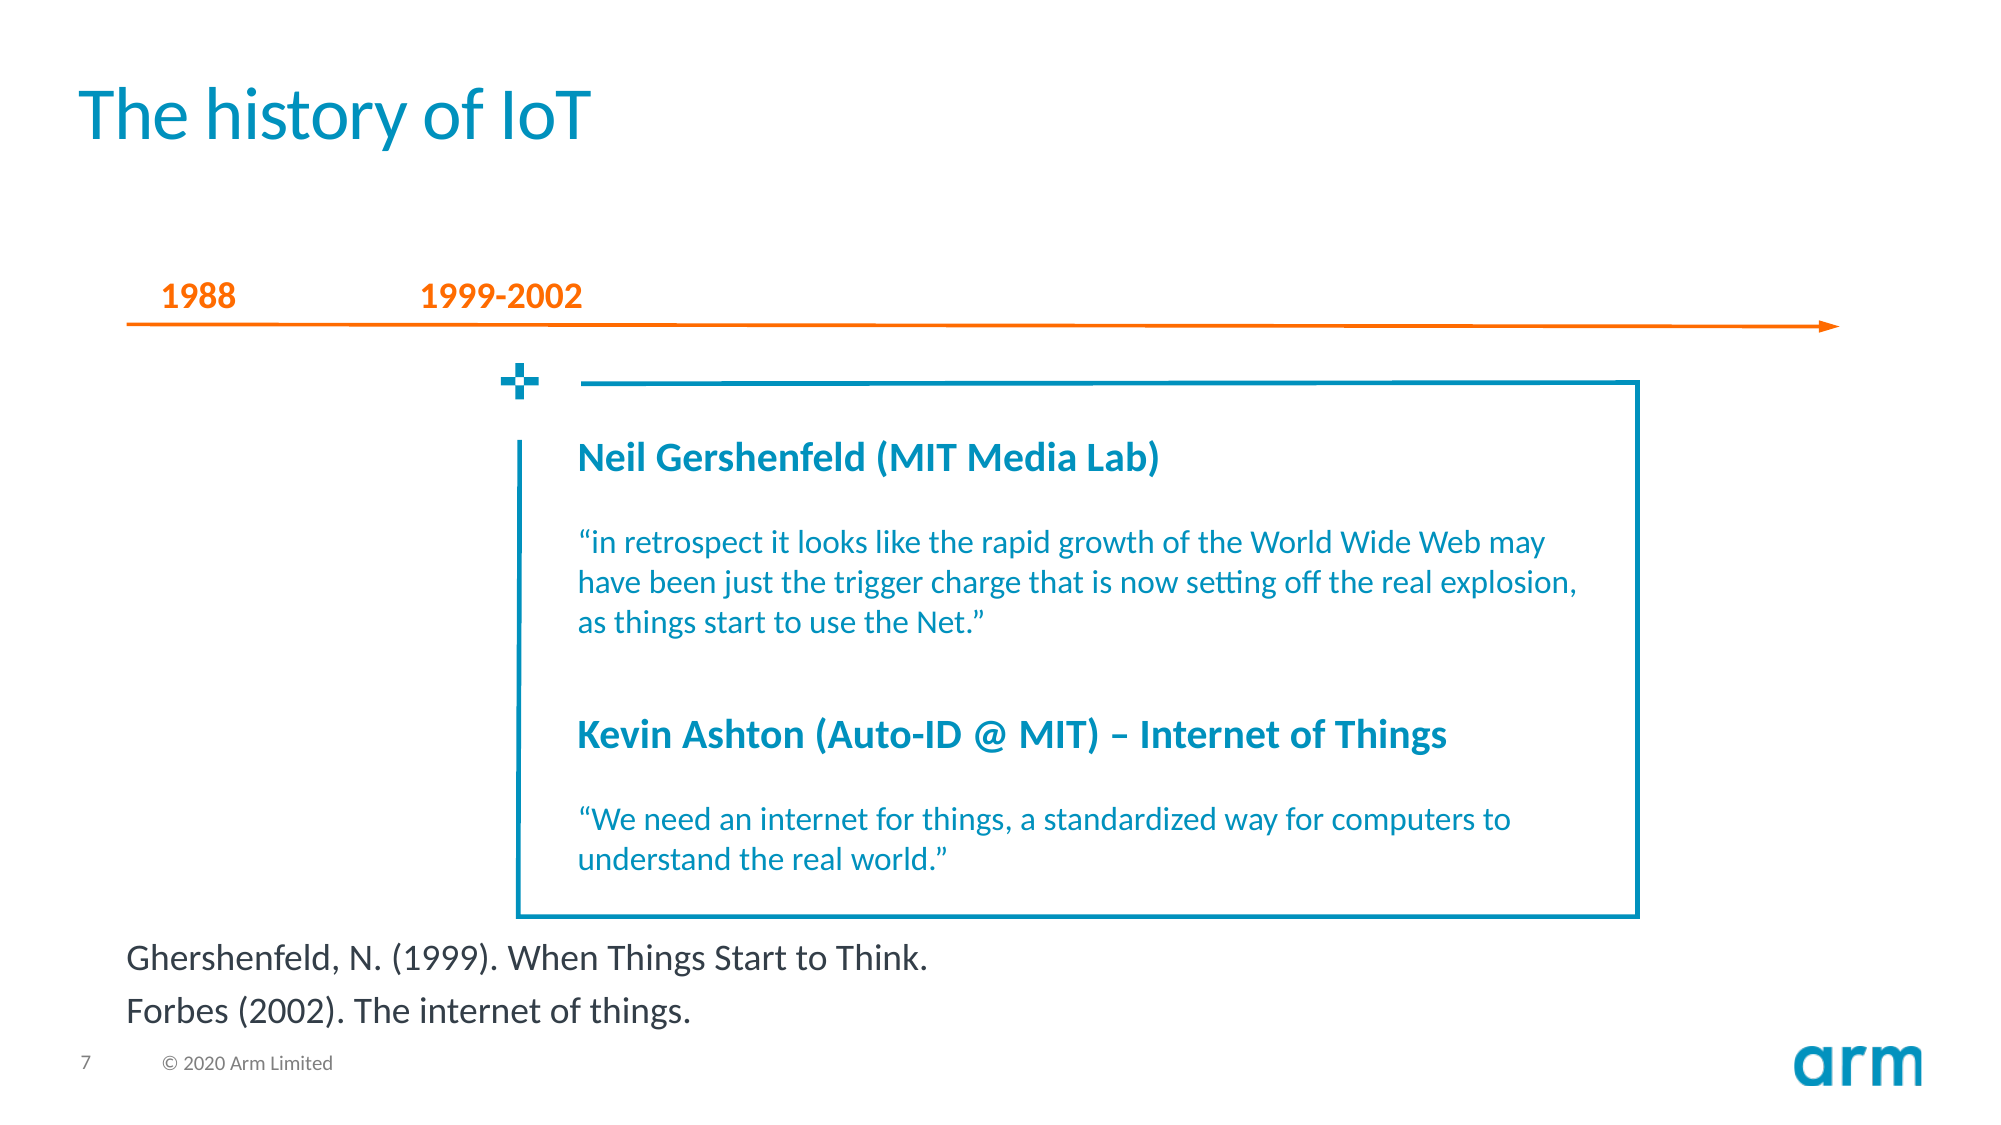

# The history of IoT
1988
1999-2002

Neil Gershenfeld (MIT Media Lab)

“in retrospect it looks like the rapid growth of the World Wide Web may have been just the trigger charge that is now setting off the real explosion, as things start to use the Net.”

Kevin Ashton (Auto-ID @ MIT) – Internet of Things

“We need an internet for things, a standardized way for computers to understand the real world.”

Ghershenfeld, N. (1999). When Things Start to Think.
Forbes (2002). The internet of things.